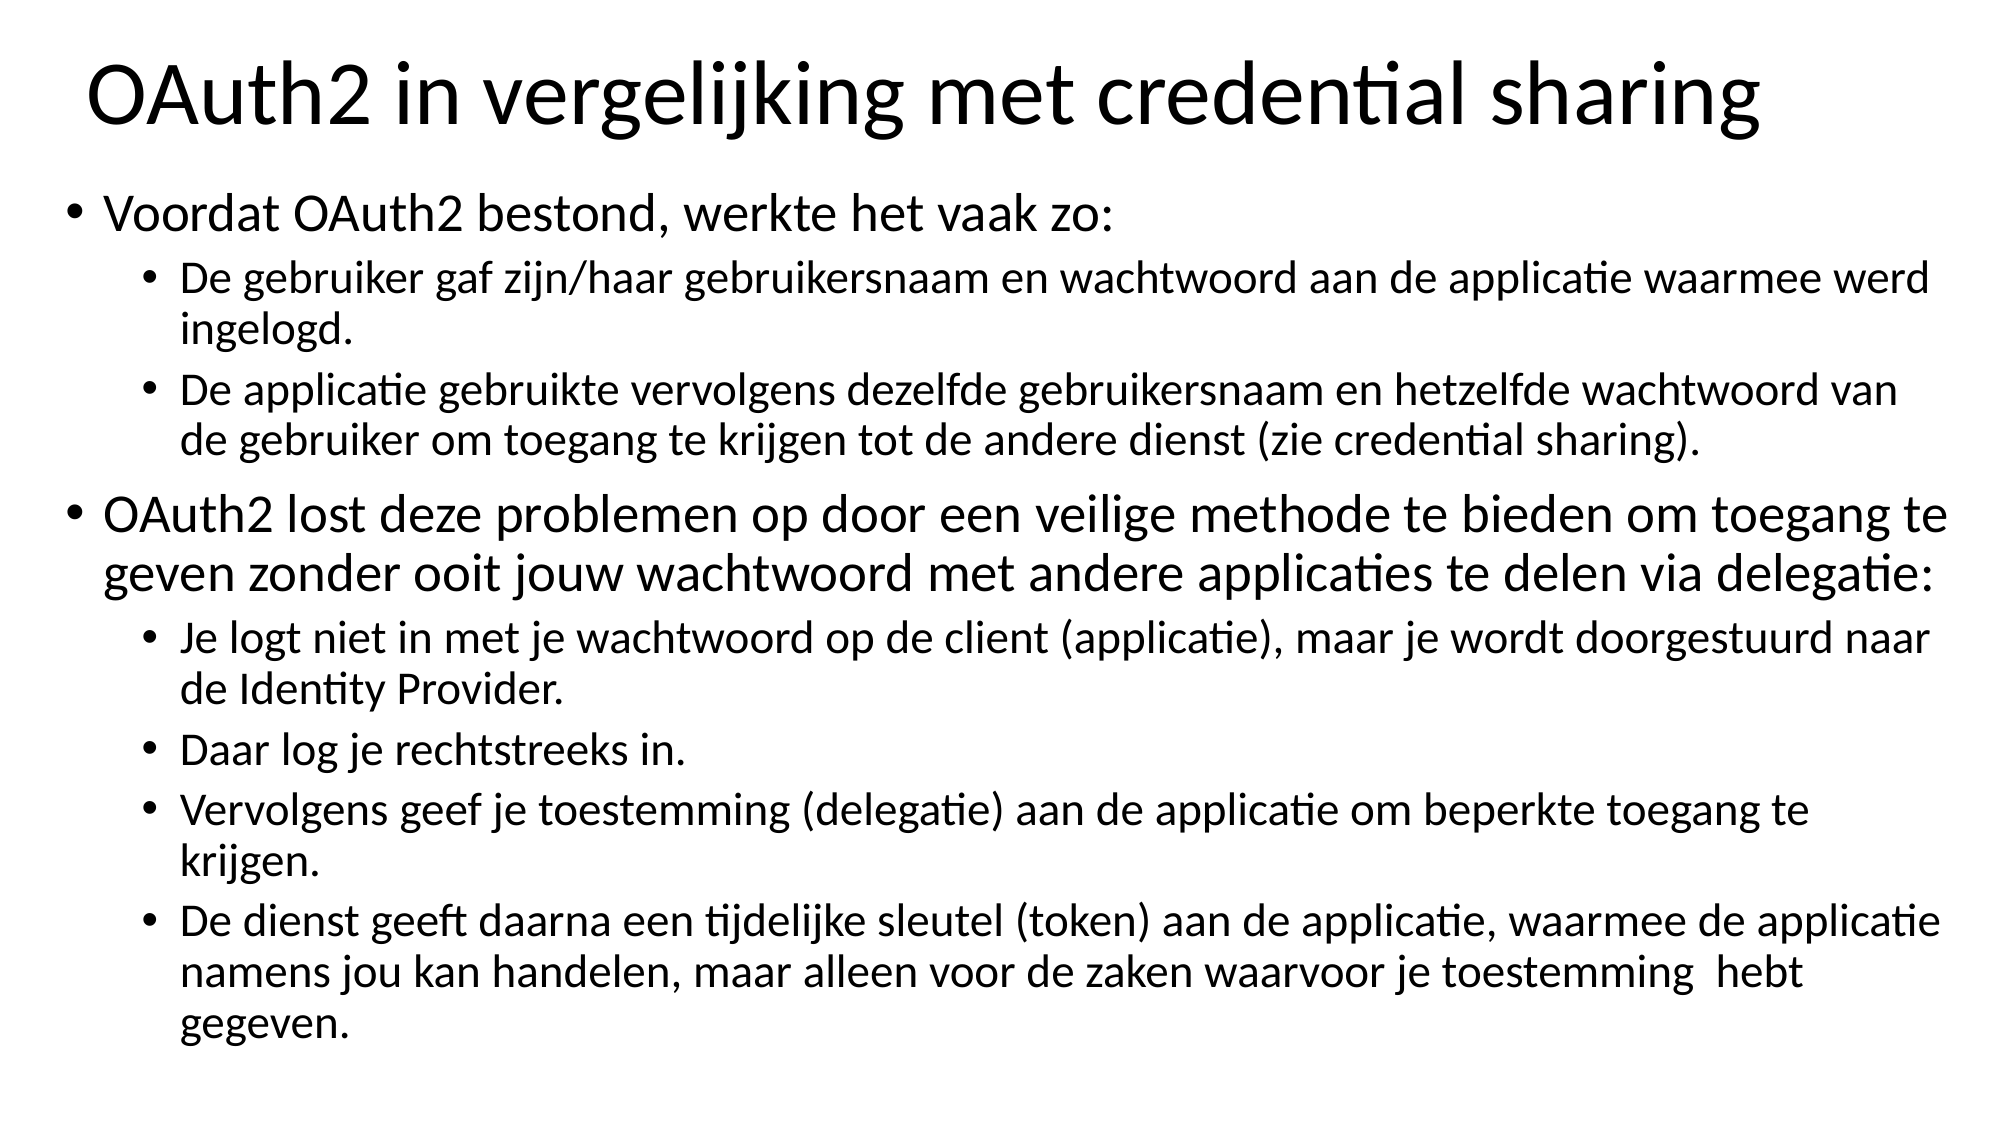

# OAuth2 in vergelijking met credential sharing
Voordat OAuth2 bestond, werkte het vaak zo:
De gebruiker gaf zijn/haar gebruikersnaam en wachtwoord aan de applicatie waarmee werd ingelogd.
De applicatie gebruikte vervolgens dezelfde gebruikersnaam en hetzelfde wachtwoord van de gebruiker om toegang te krijgen tot de andere dienst (zie credential sharing).
OAuth2 lost deze problemen op door een veilige methode te bieden om toegang te geven zonder ooit jouw wachtwoord met andere applicaties te delen via delegatie:
Je logt niet in met je wachtwoord op de client (applicatie), maar je wordt doorgestuurd naar de Identity Provider.
Daar log je rechtstreeks in.
Vervolgens geef je toestemming (delegatie) aan de applicatie om beperkte toegang te krijgen.
De dienst geeft daarna een tijdelijke sleutel (token) aan de applicatie, waarmee de applicatie namens jou kan handelen, maar alleen voor de zaken waarvoor je toestemming  hebt gegeven.